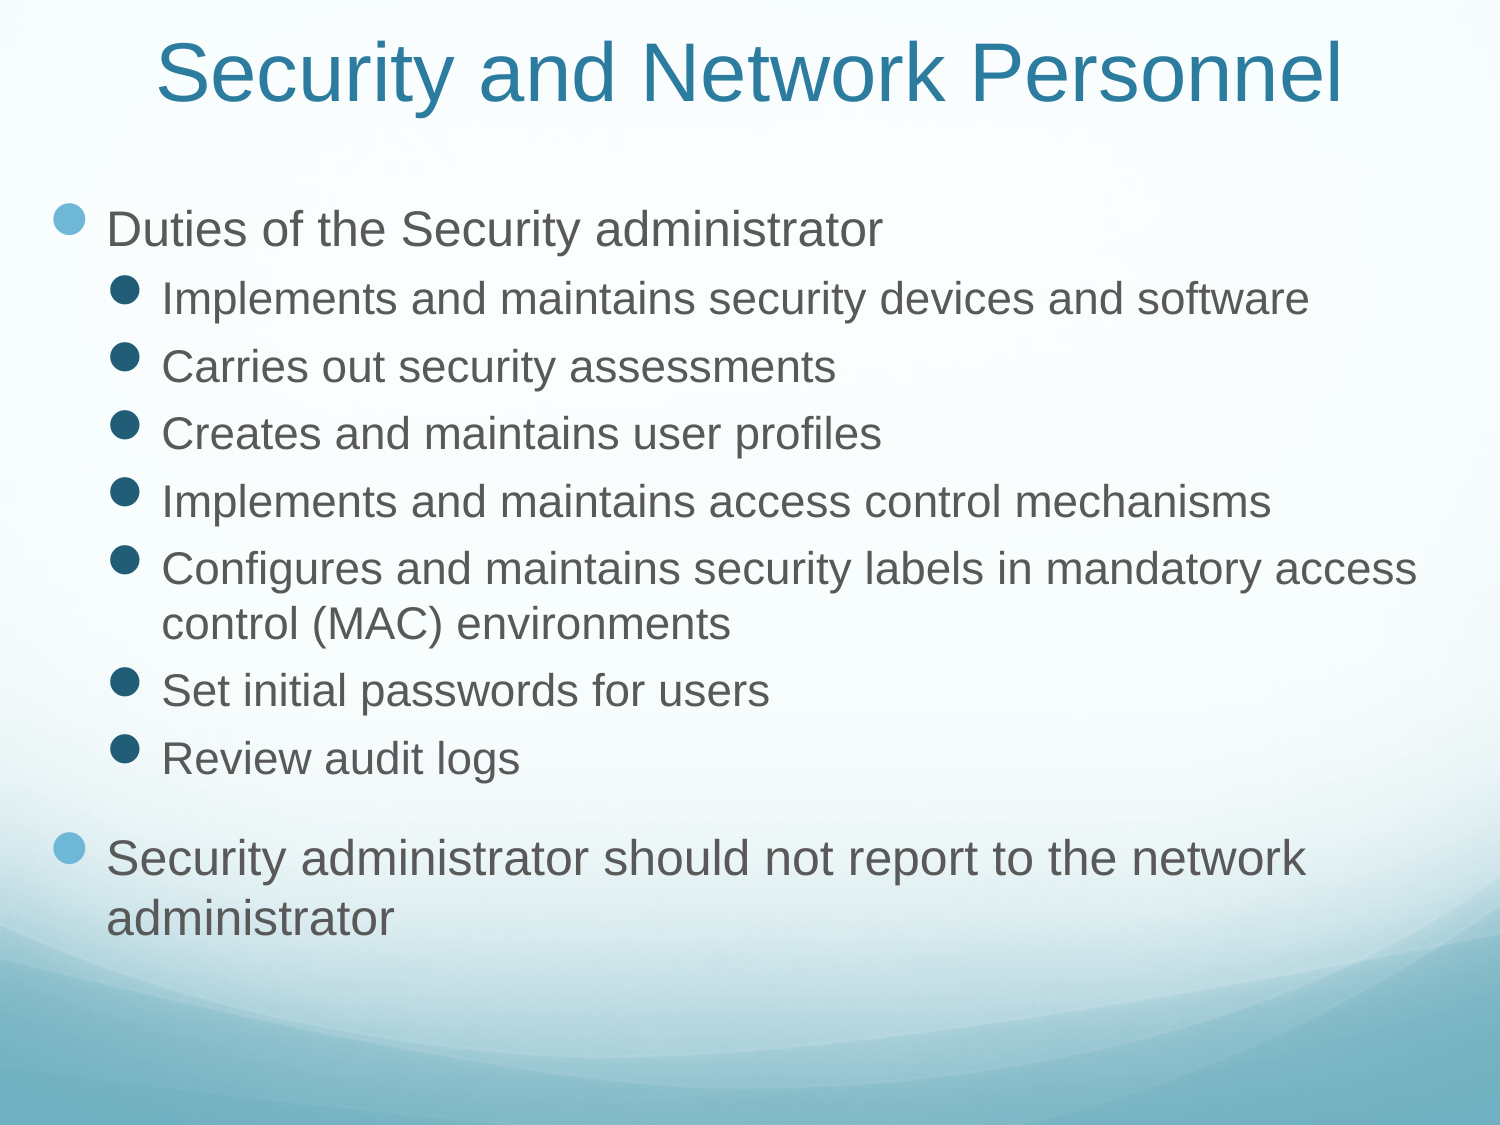

# Security and Network Personnel
Duties of the Security administrator
Implements and maintains security devices and software
Carries out security assessments
Creates and maintains user profiles
Implements and maintains access control mechanisms
Configures and maintains security labels in mandatory access control (MAC) environments
Set initial passwords for users
Review audit logs
Security administrator should not report to the network administrator